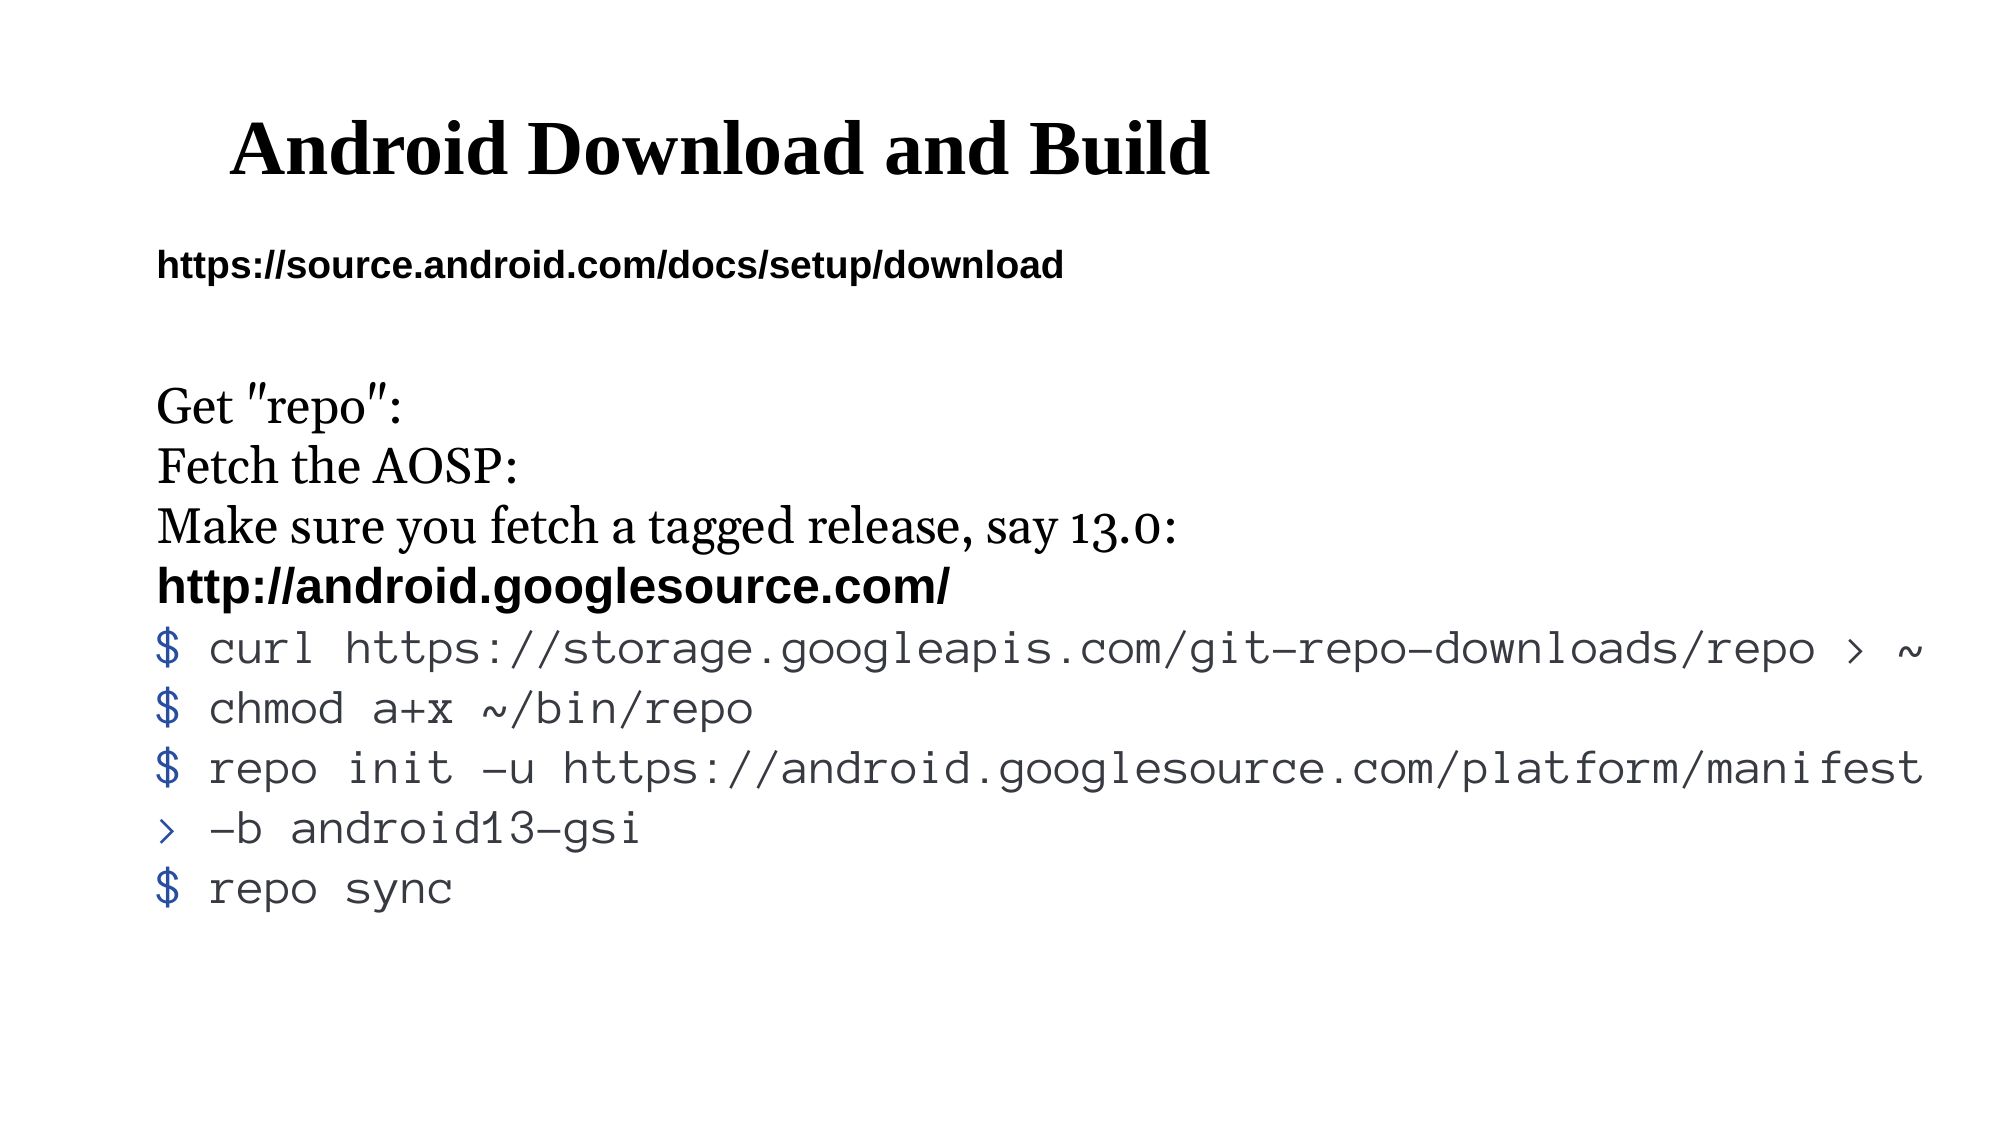

# Android Download and Build
https://source.android.com/docs/setup/download

Get "repo":
Fetch the AOSP:
Make sure you fetch a tagged release, say 13.0:
http://android.googlesource.com/
$ curl https://storage.googleapis.com/git-repo-downloads/repo > ~
$ chmod a+x ~/bin/repo
$ repo init -u https://android.googlesource.com/platform/manifest
> -b android13-gsi
$ repo sync